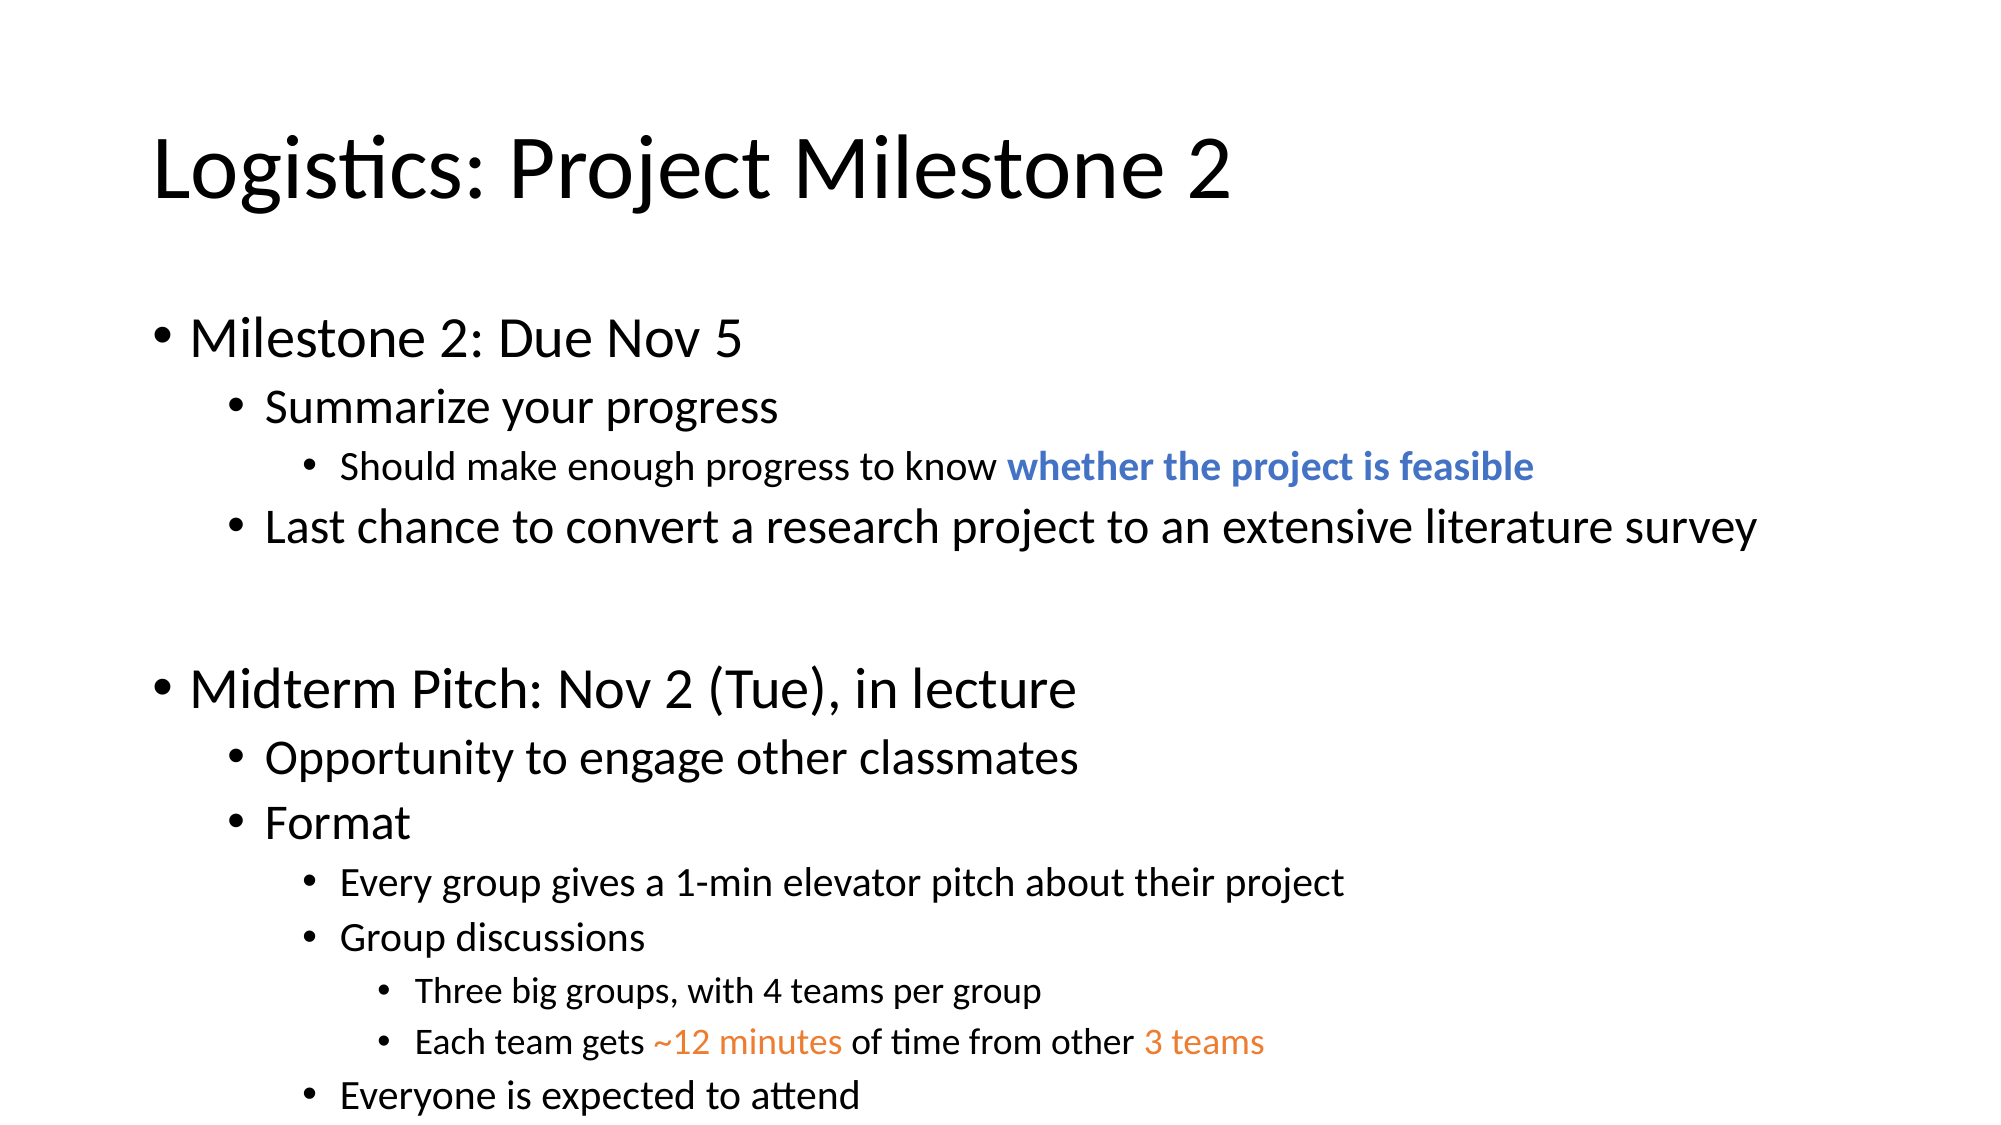

# Logistics: Project Milestone 2
Milestone 2: Due Nov 5
Summarize your progress
Should make enough progress to know whether the project is feasible
Last chance to convert a research project to an extensive literature survey

Midterm Pitch: Nov 2 (Tue), in lecture
Opportunity to engage other classmates
Format
Every group gives a 1-min elevator pitch about their project
Group discussions
Three big groups, with 4 teams per group
Each team gets ~12 minutes of time from other 3 teams
Everyone is expected to attend